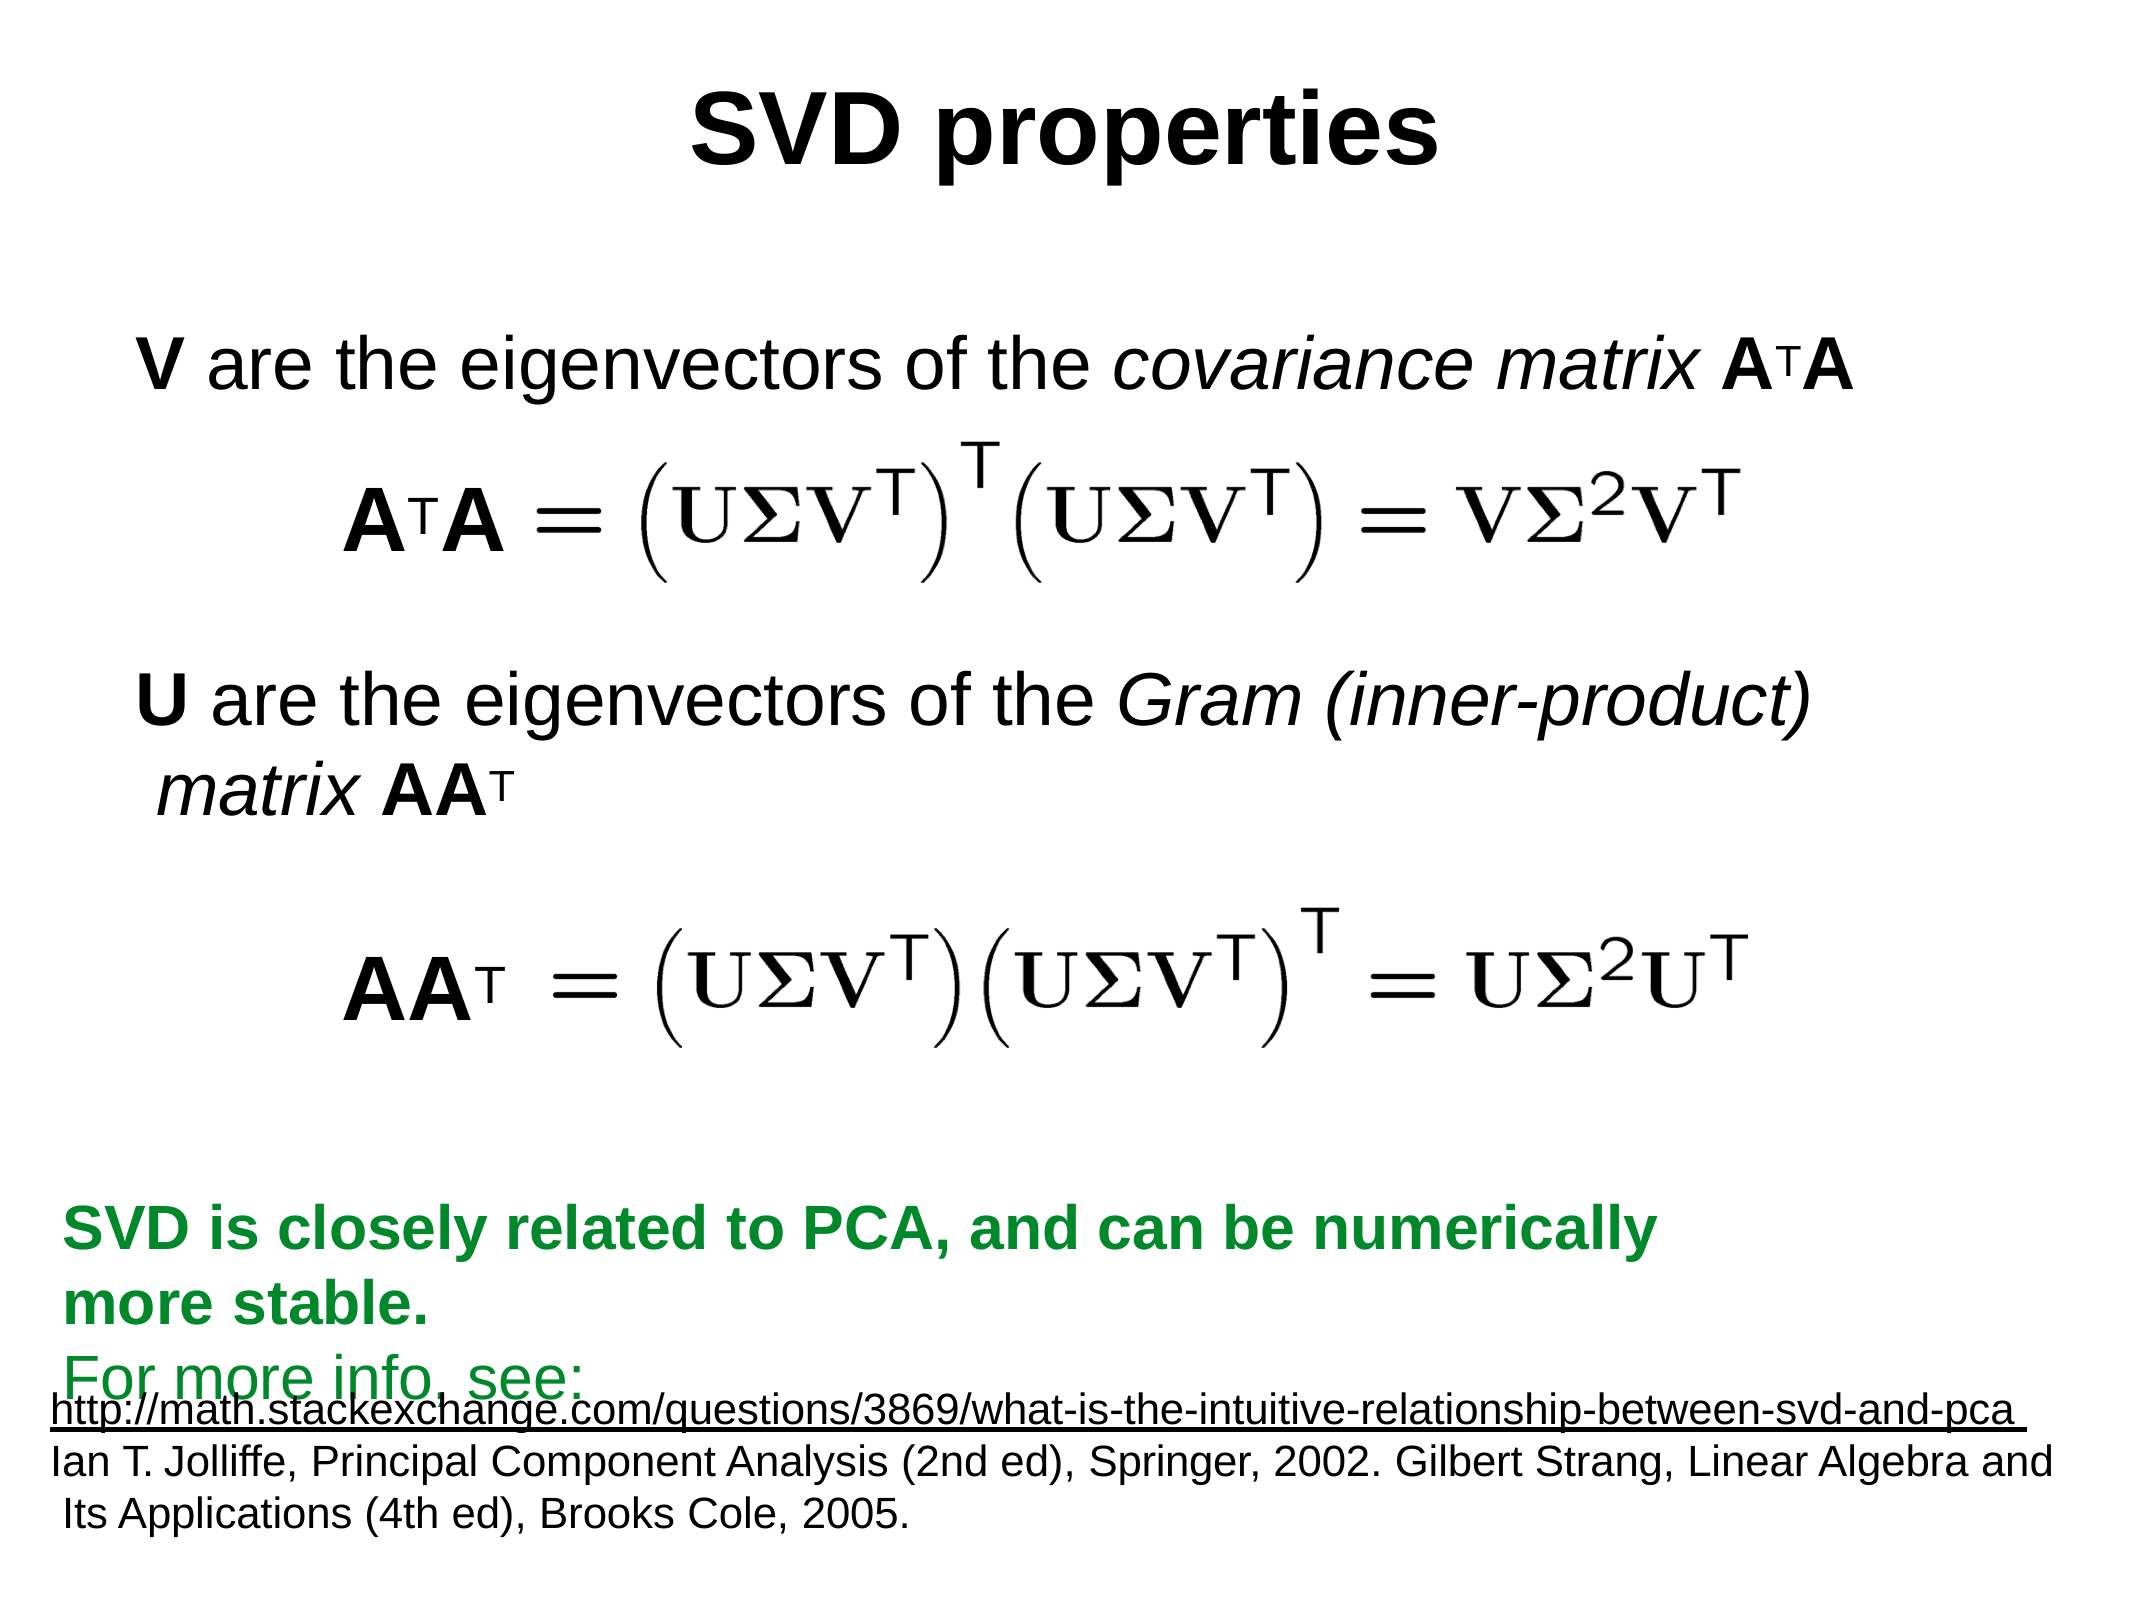

# SVD properties
V are the eigenvectors of the covariance matrix ATA
ATA
U are the eigenvectors of the Gram (inner-product)  matrix AAT

AAT

SVD is closely related to PCA, and can be numerically more stable.
For more info, see:

http://math.stackexchange.com/questions/3869/what-is-the-intuitive-relationship-between-svd-and-pca  Ian T. Jolliffe, Principal Component Analysis (2nd ed), Springer, 2002. Gilbert Strang, Linear Algebra and  Its Applications (4th ed), Brooks Cole, 2005.